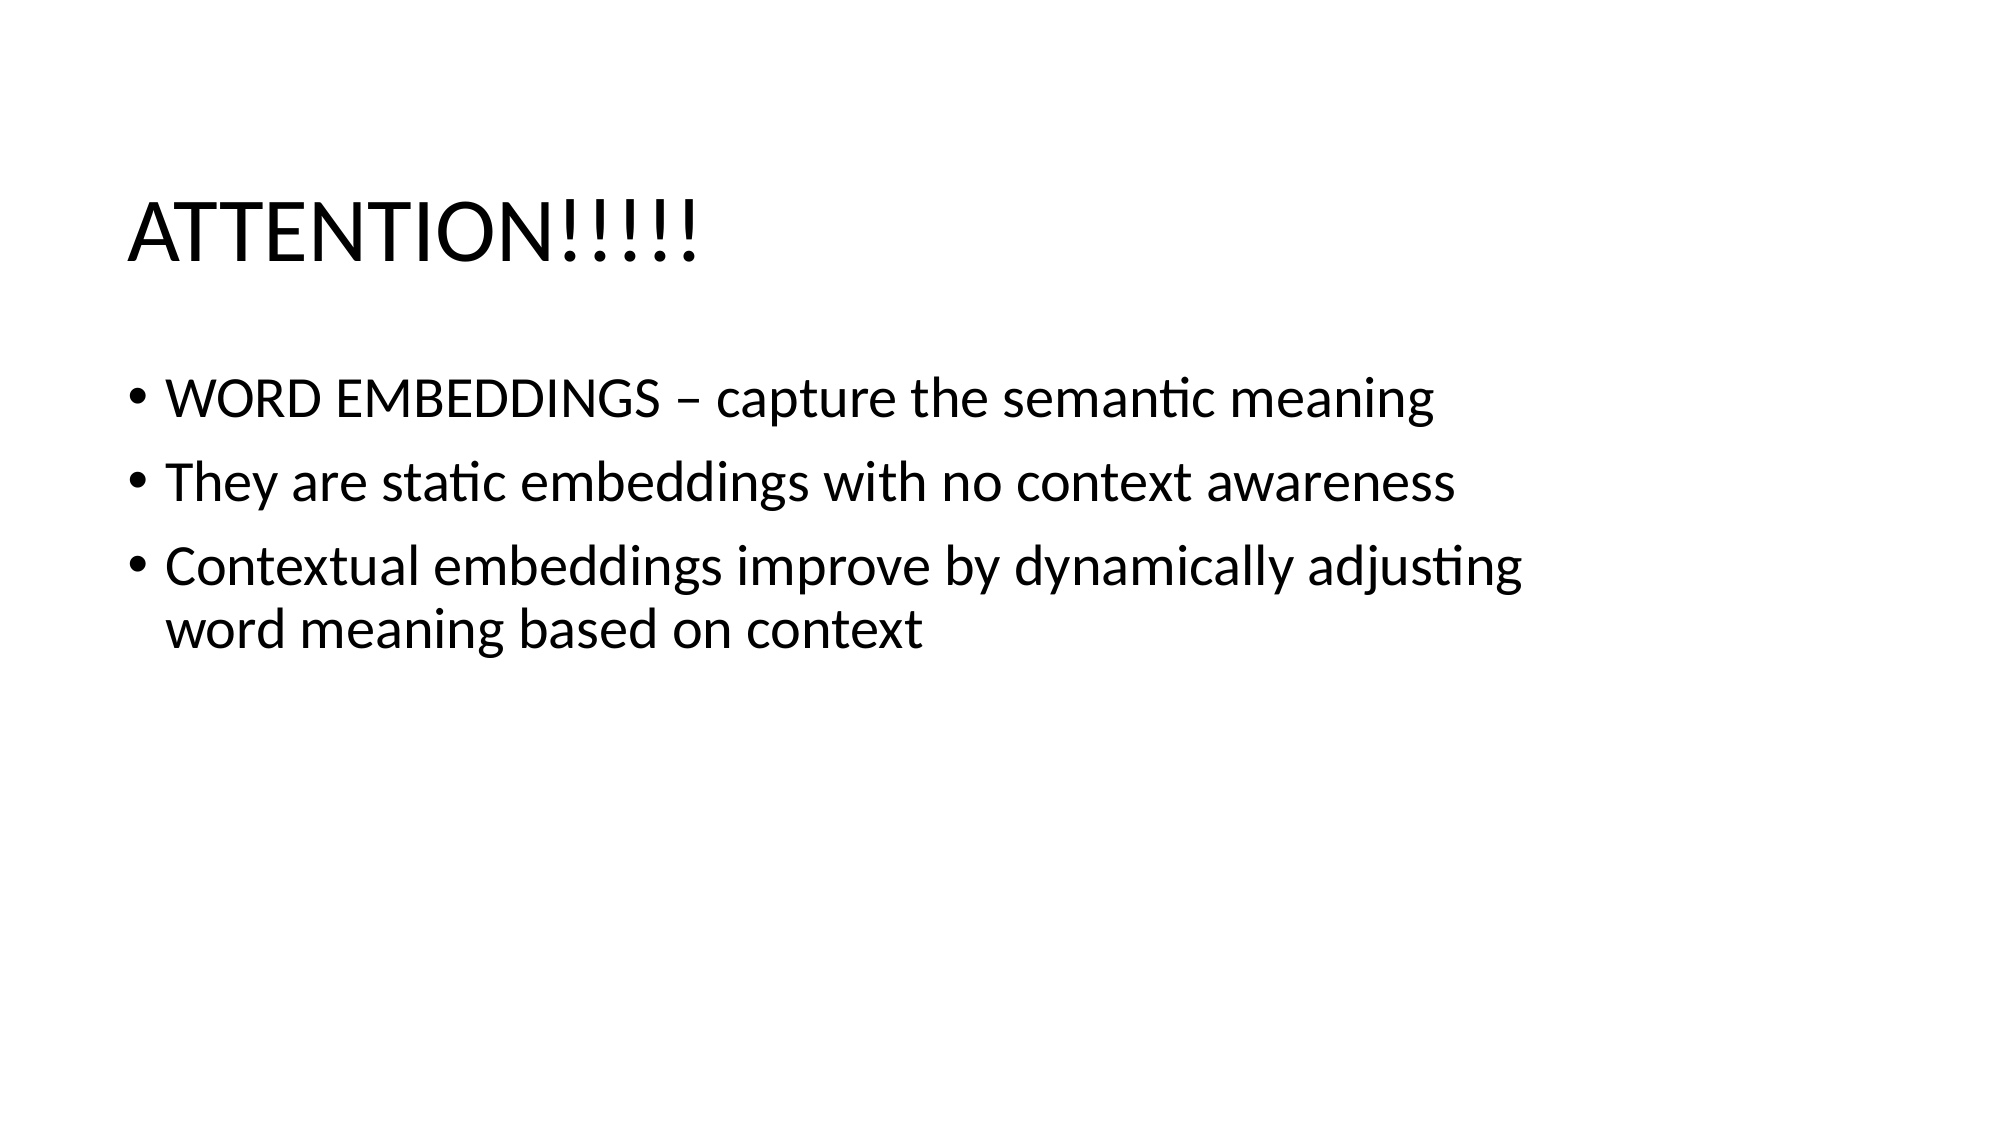

# ATTENTION!!!!!
WORD EMBEDDINGS – capture the semantic meaning
They are static embeddings with no context awareness
Contextual embeddings improve by dynamically adjusting word meaning based on context